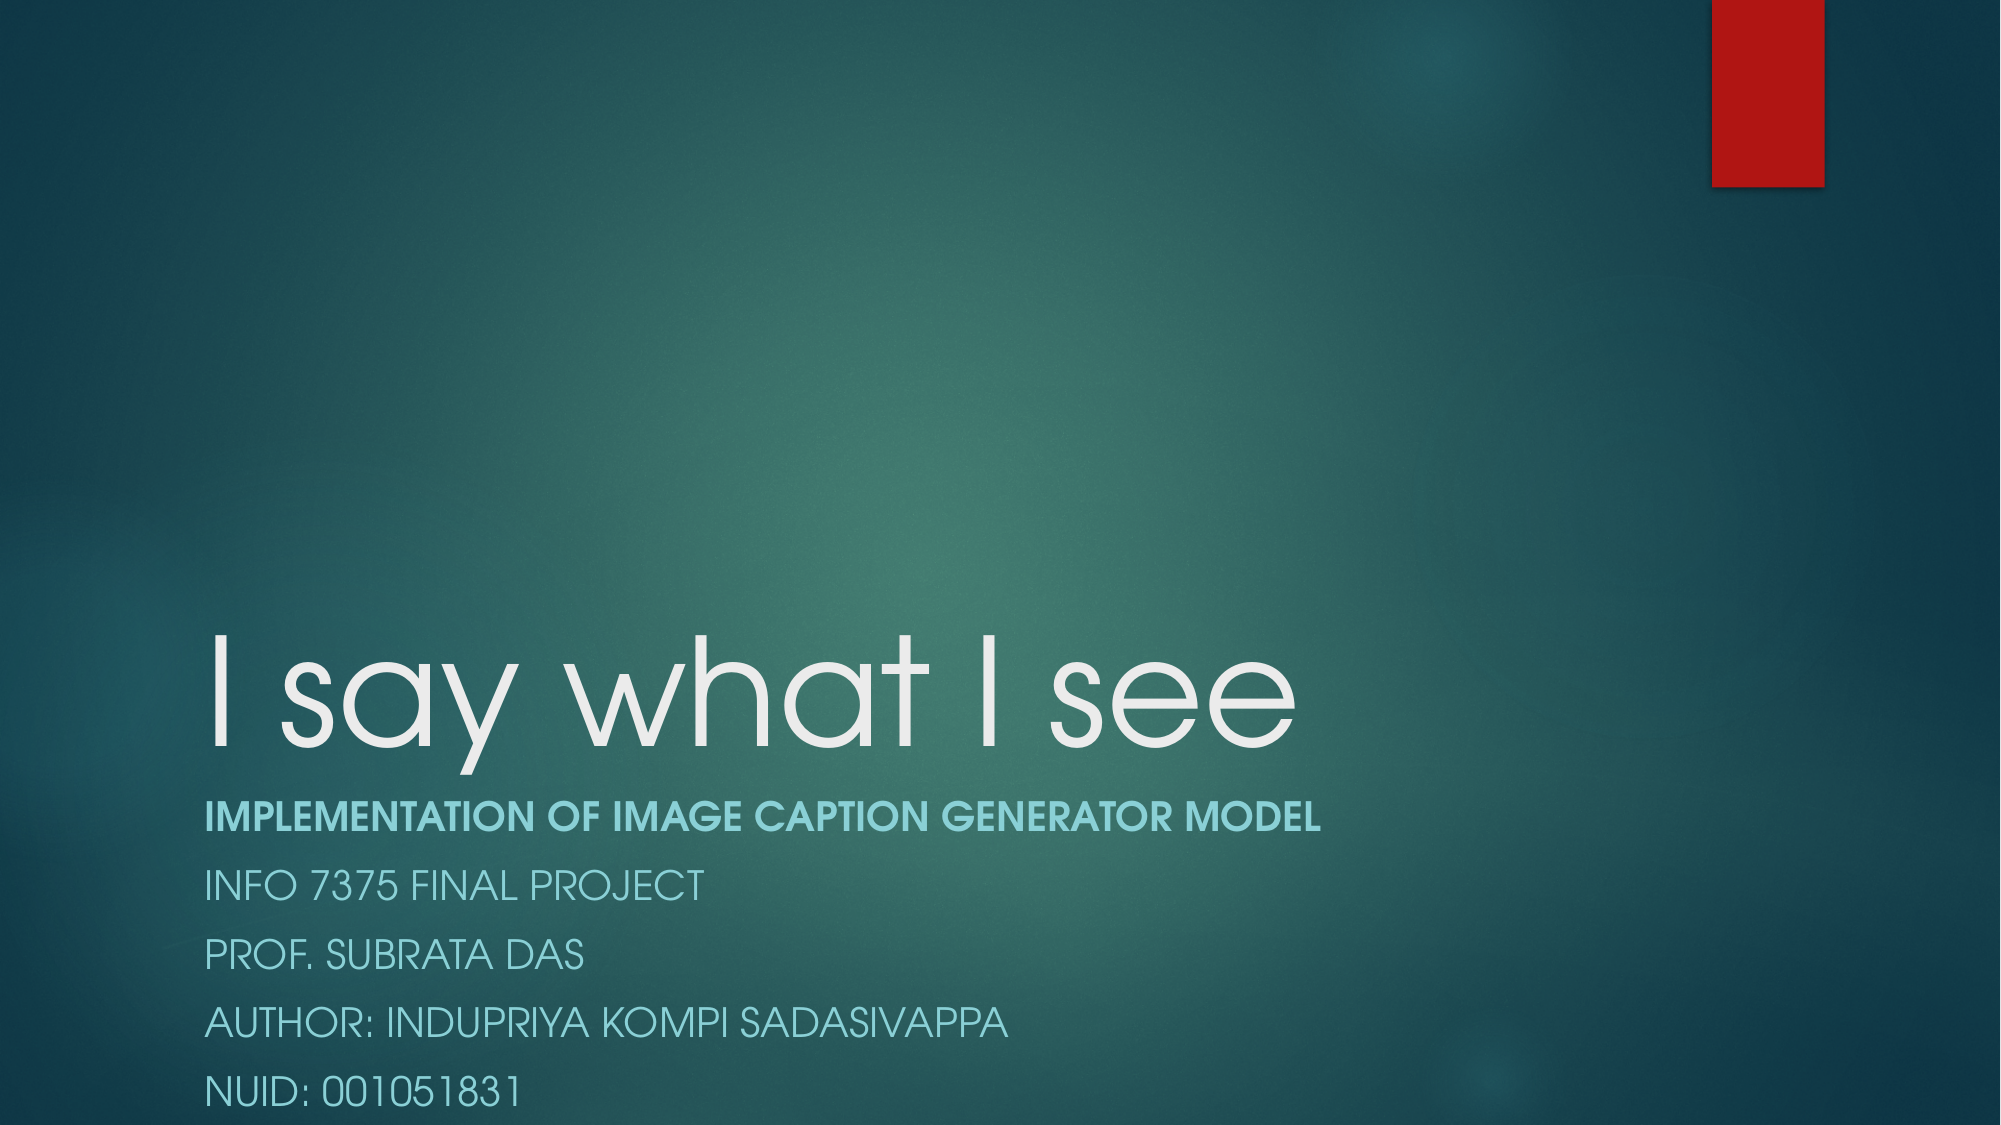

# I say what I see
Implementation of image caption generator model
Info 7375 final project
Prof. Subrata das
Author: Indupriya kompi Sadasivappa
Nuid: 001051831